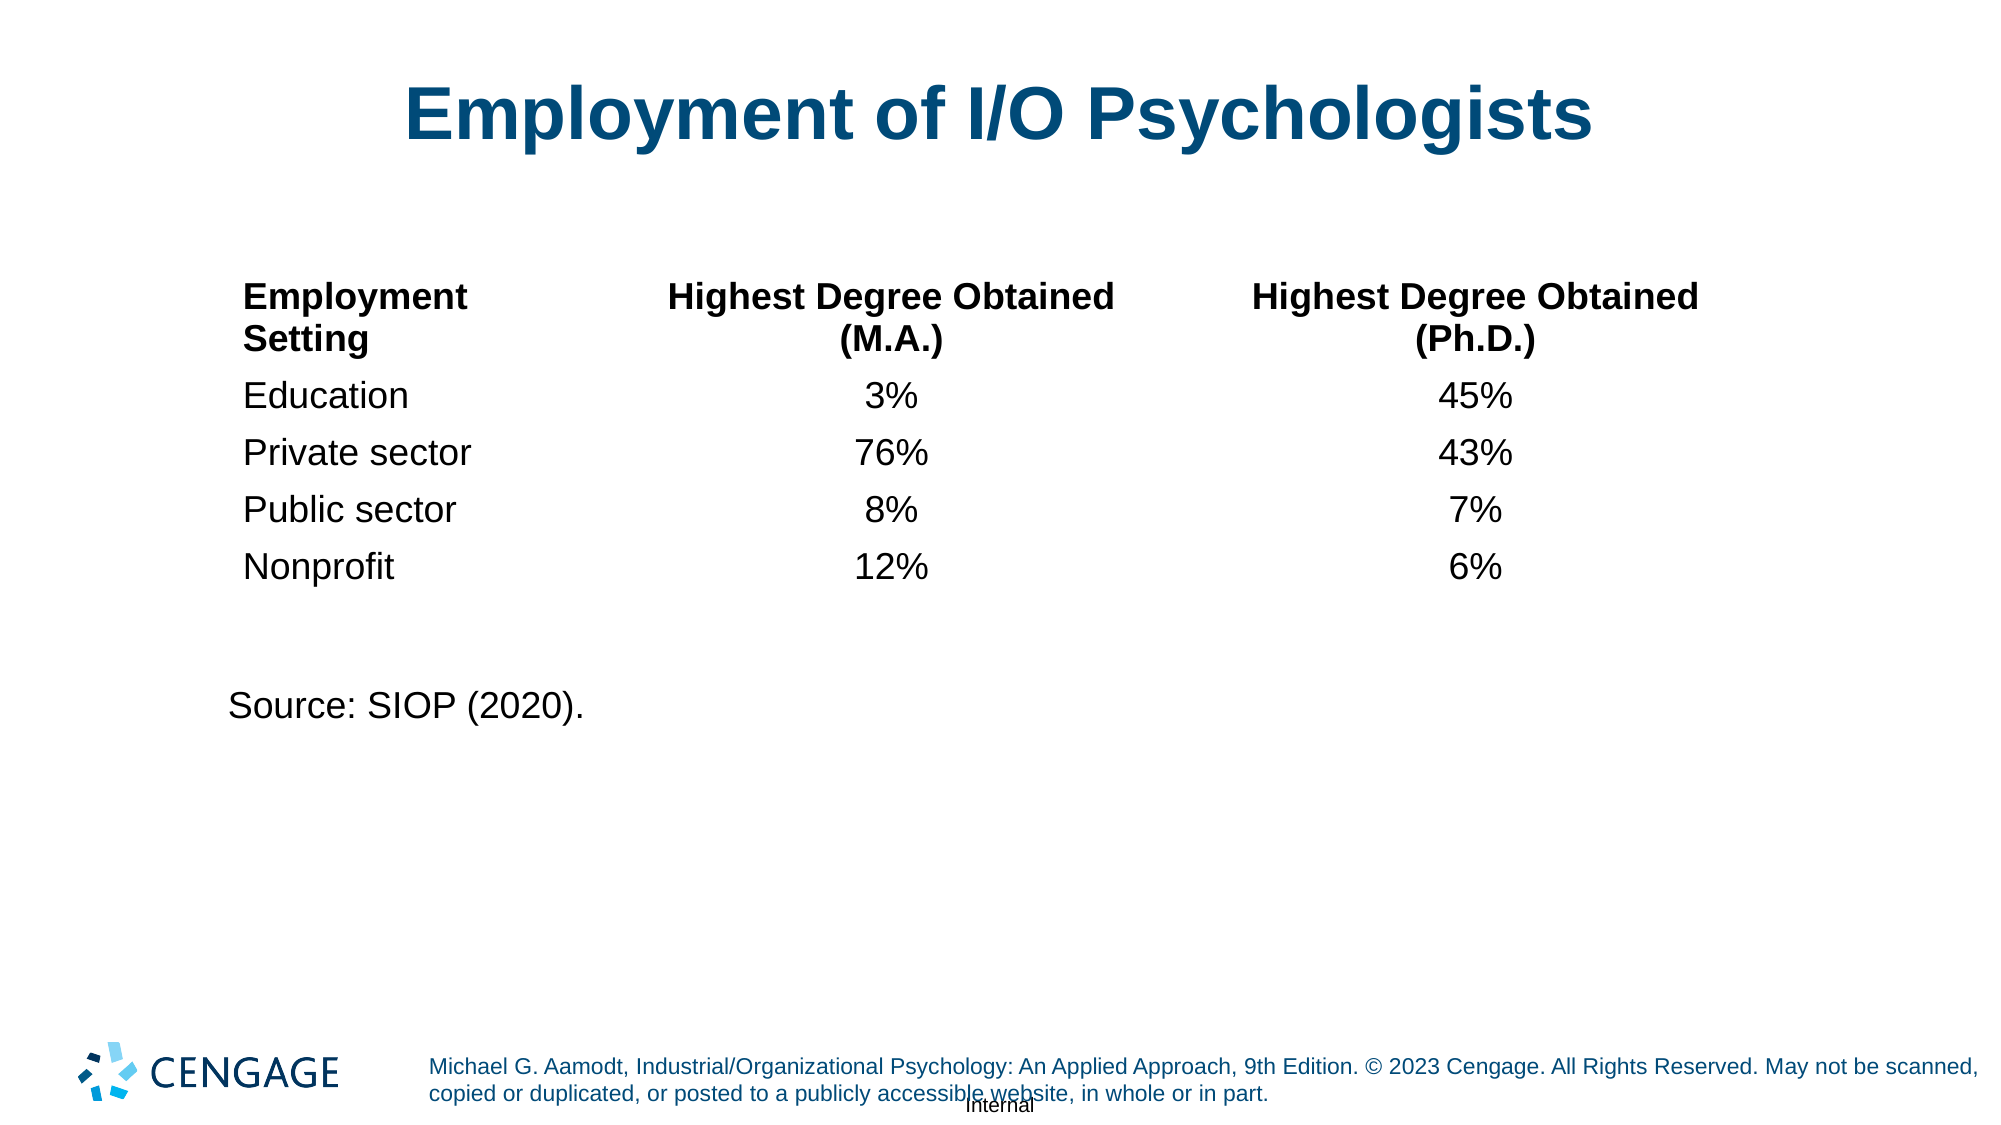

# Employment of I/O Psychologists
| Employment Setting | Highest Degree Obtained (M.A.) | Highest Degree Obtained (Ph.D.) |
| --- | --- | --- |
| Education | 3% | 45% |
| Private sector | 76% | 43% |
| Public sector | 8% | 7% |
| Nonprofit | 12% | 6% |
Source: SIOP (2020).